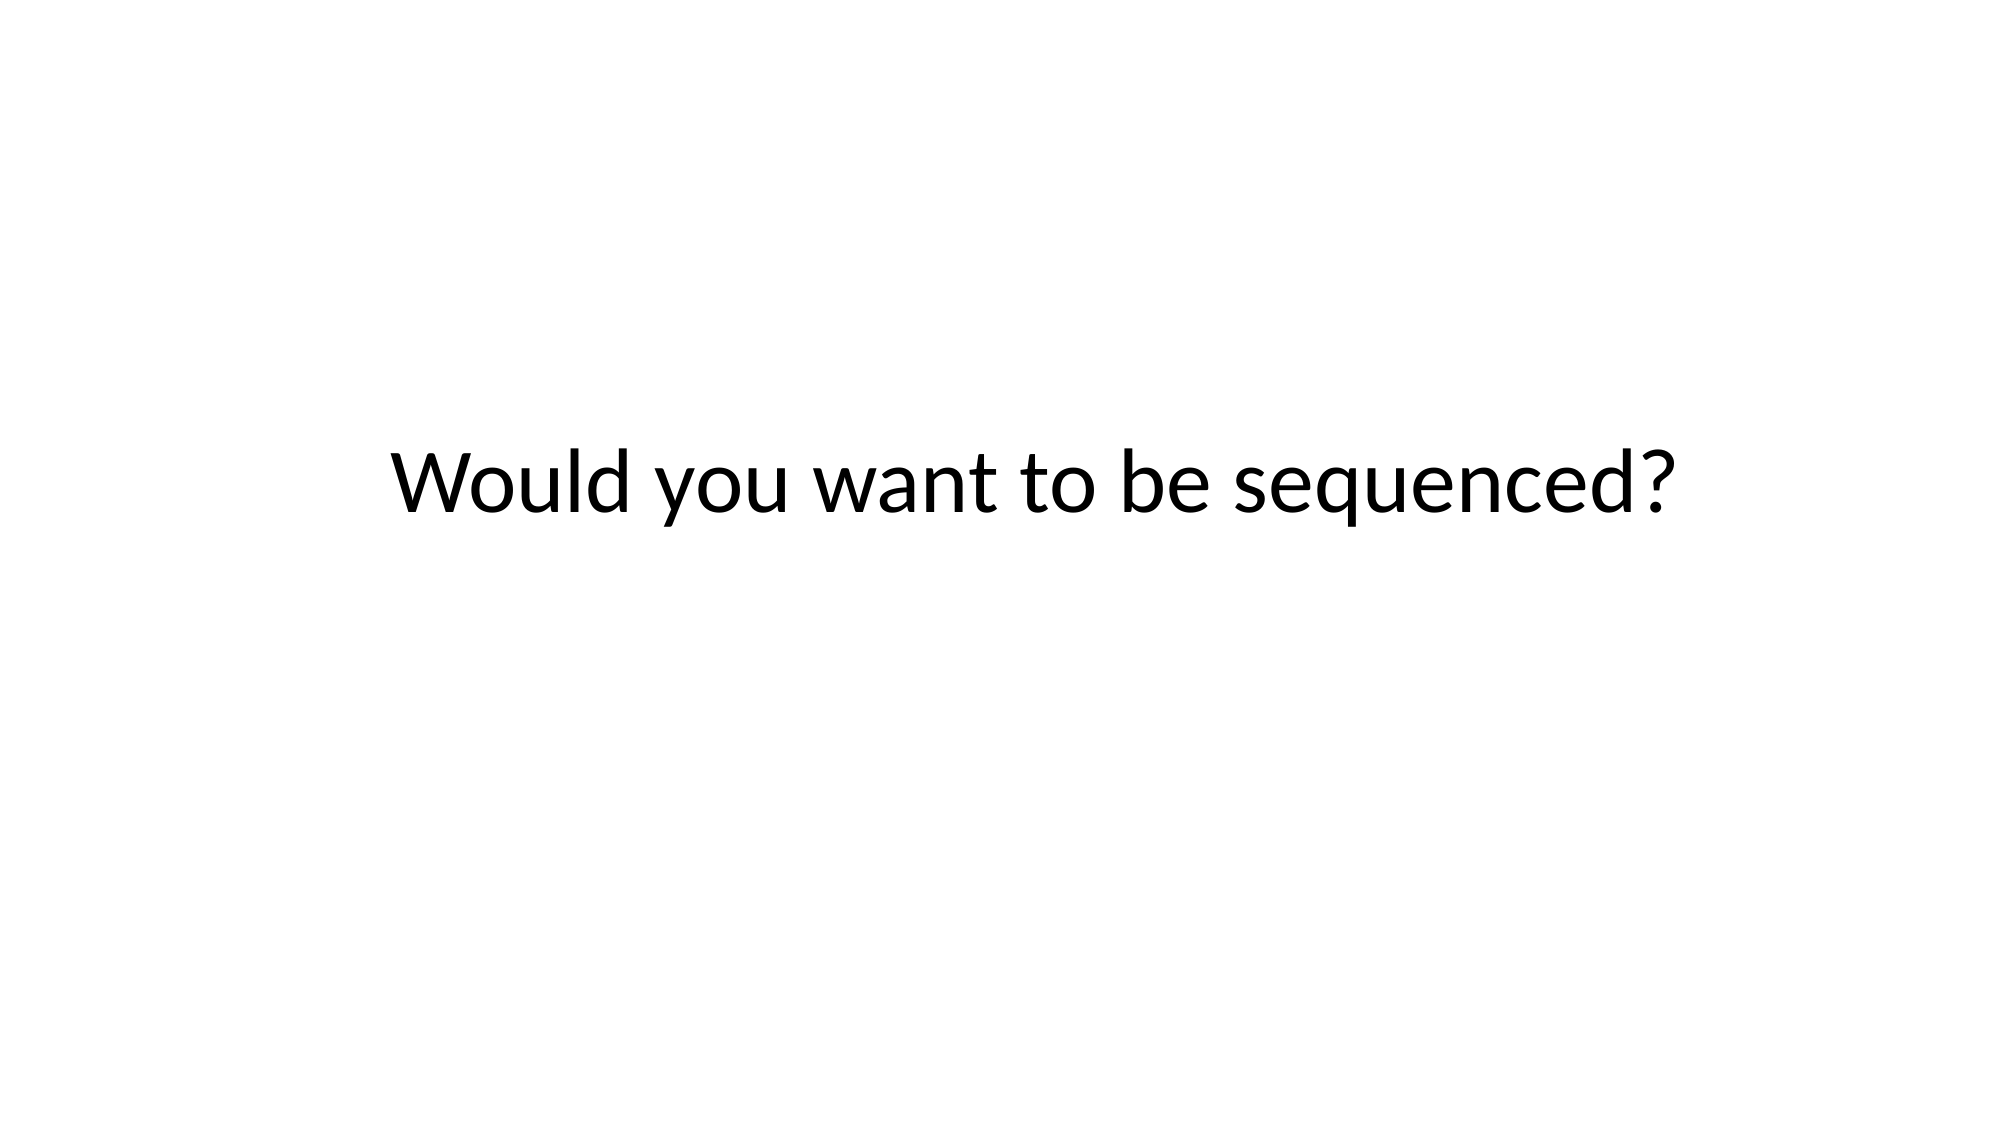

# Would you want to be sequenced?